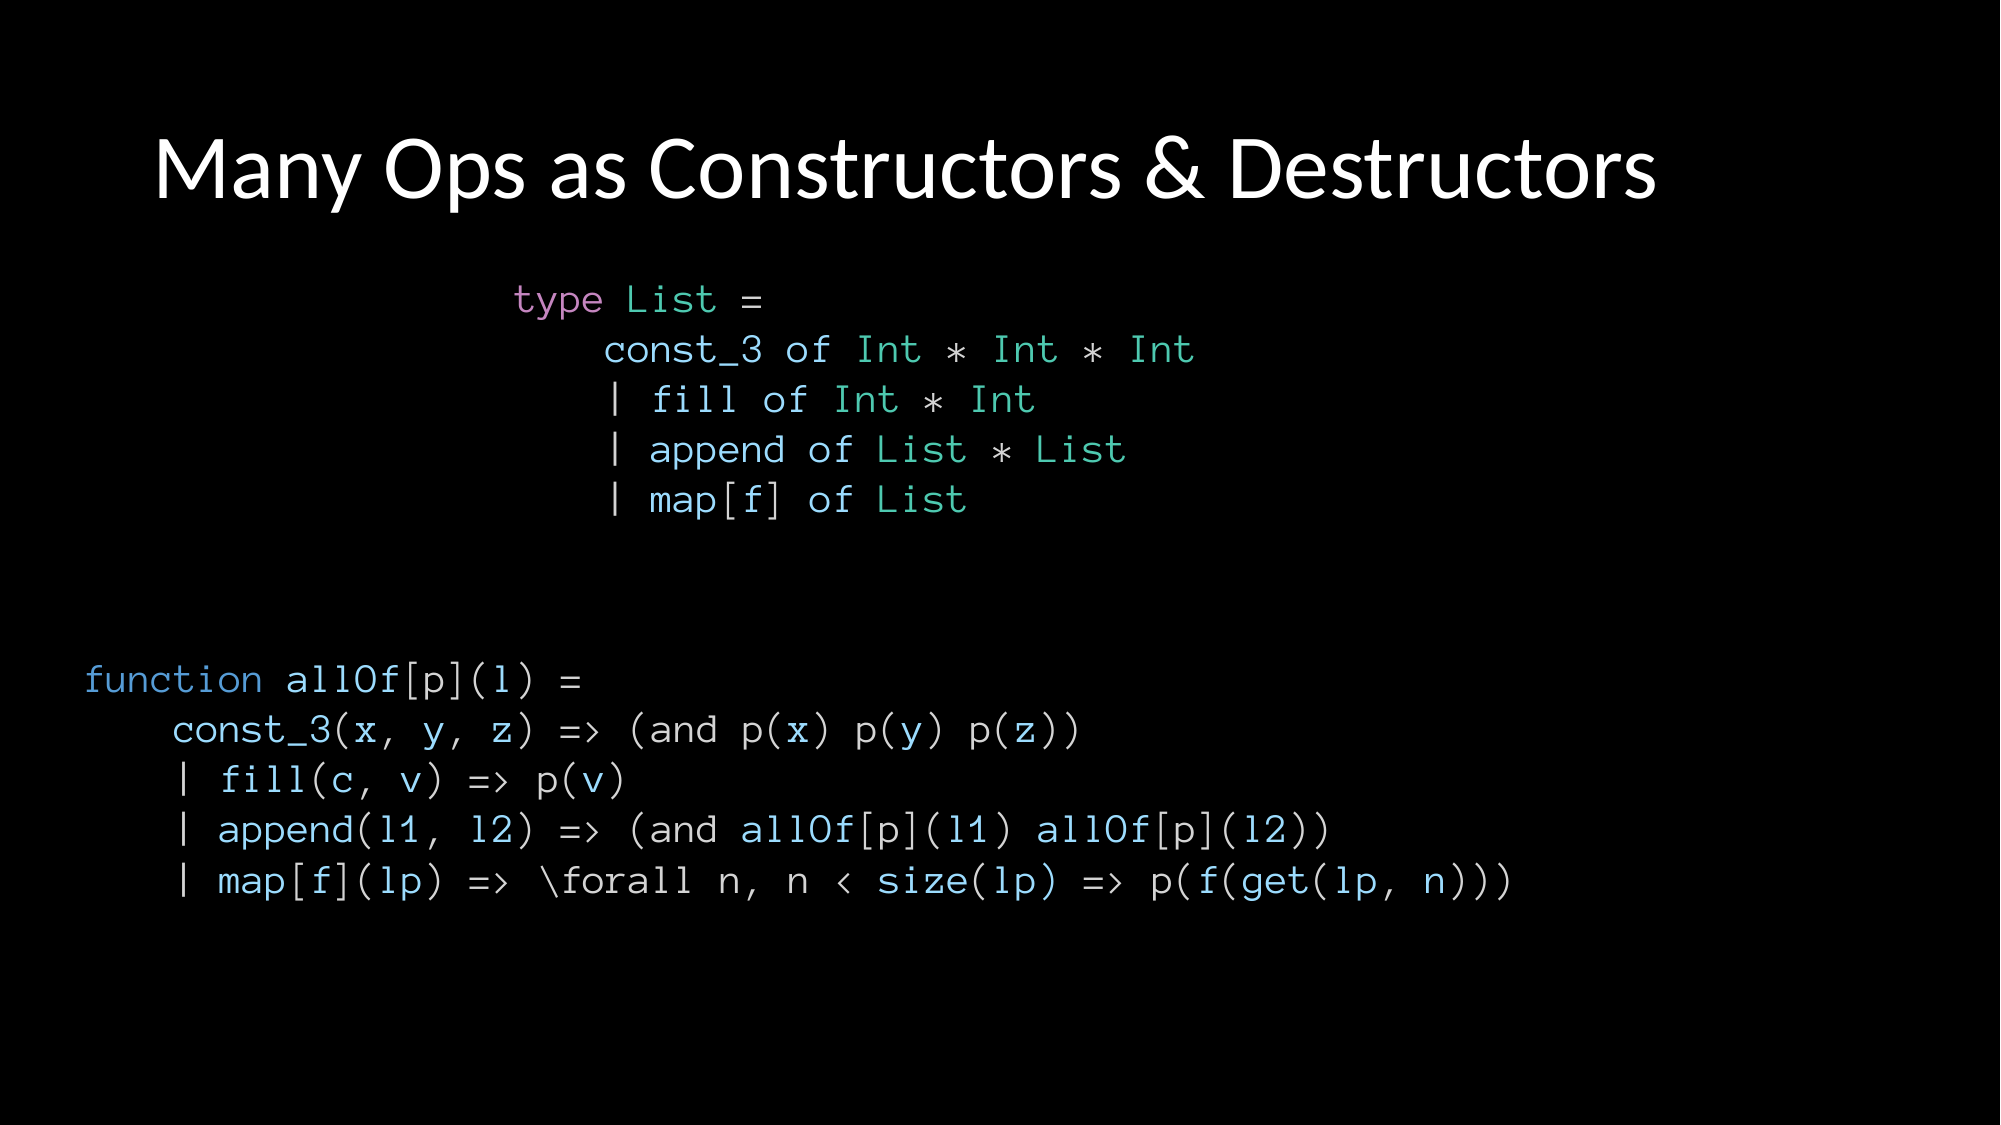

# Many Ops as Constructors & Destructors
type List =
    const_3 of Int * Int * Int
    | fill of Int * Int
    | append of List * List
    | map[f] of List
function allOf[p](l) =
    const_3(x, y, z) => (and p(x) p(y) p(z))
    | fill(c, v) => p(v)
    | append(l1, l2) => (and allOf[p](l1) allOf[p](l2))
    | map[f](lp) => \forall n, n < size(lp) => p(f(get(lp, n)))